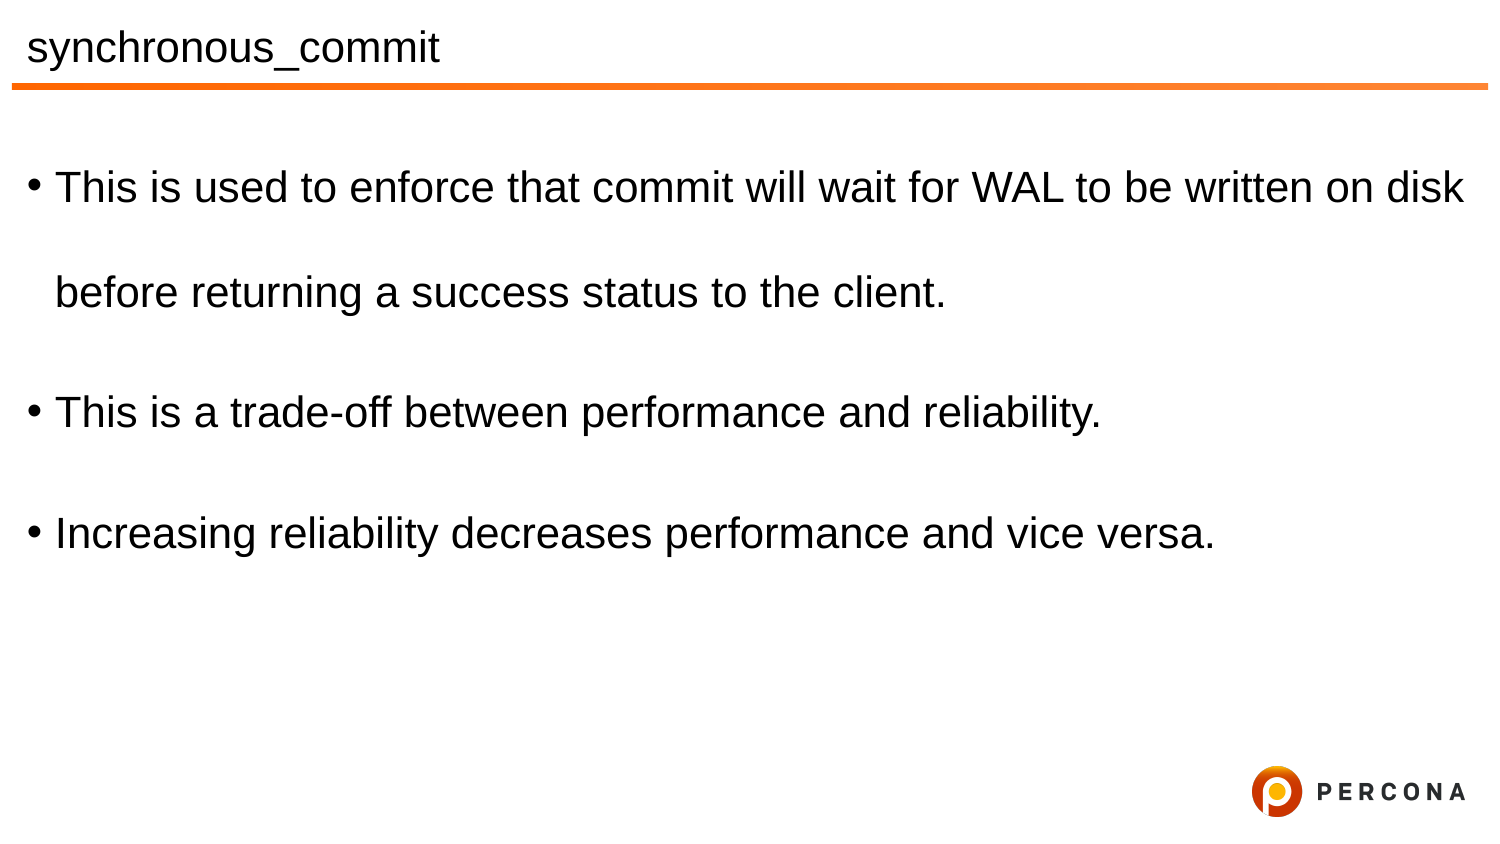

# synchronous_commit
This is used to enforce that commit will wait for WAL to be written on disk before returning a success status to the client.
This is a trade-off between performance and reliability.
Increasing reliability decreases performance and vice versa.